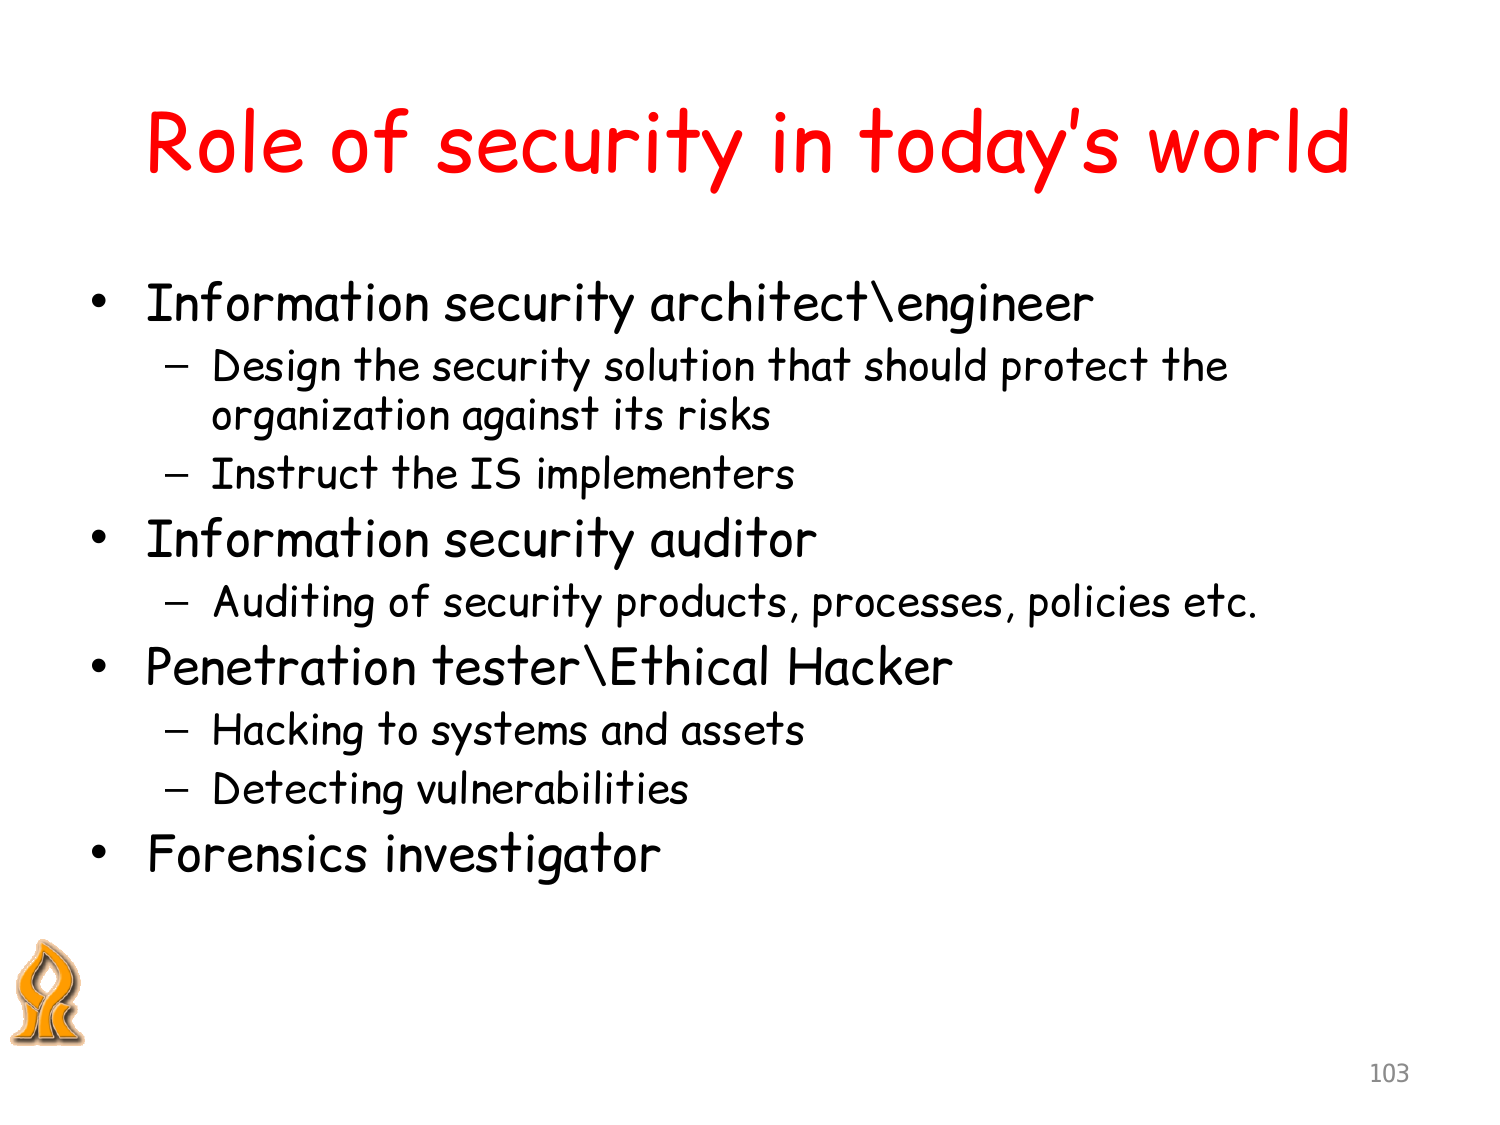

# Role of security in today’s world
Information security architect\engineer
Design the security solution that should protect the organization against its risks
Instruct the IS implementers
Information security auditor
Auditing of security products, processes, policies etc.
Penetration tester\Ethical Hacker
Hacking to systems and assets
Detecting vulnerabilities
Forensics investigator
103